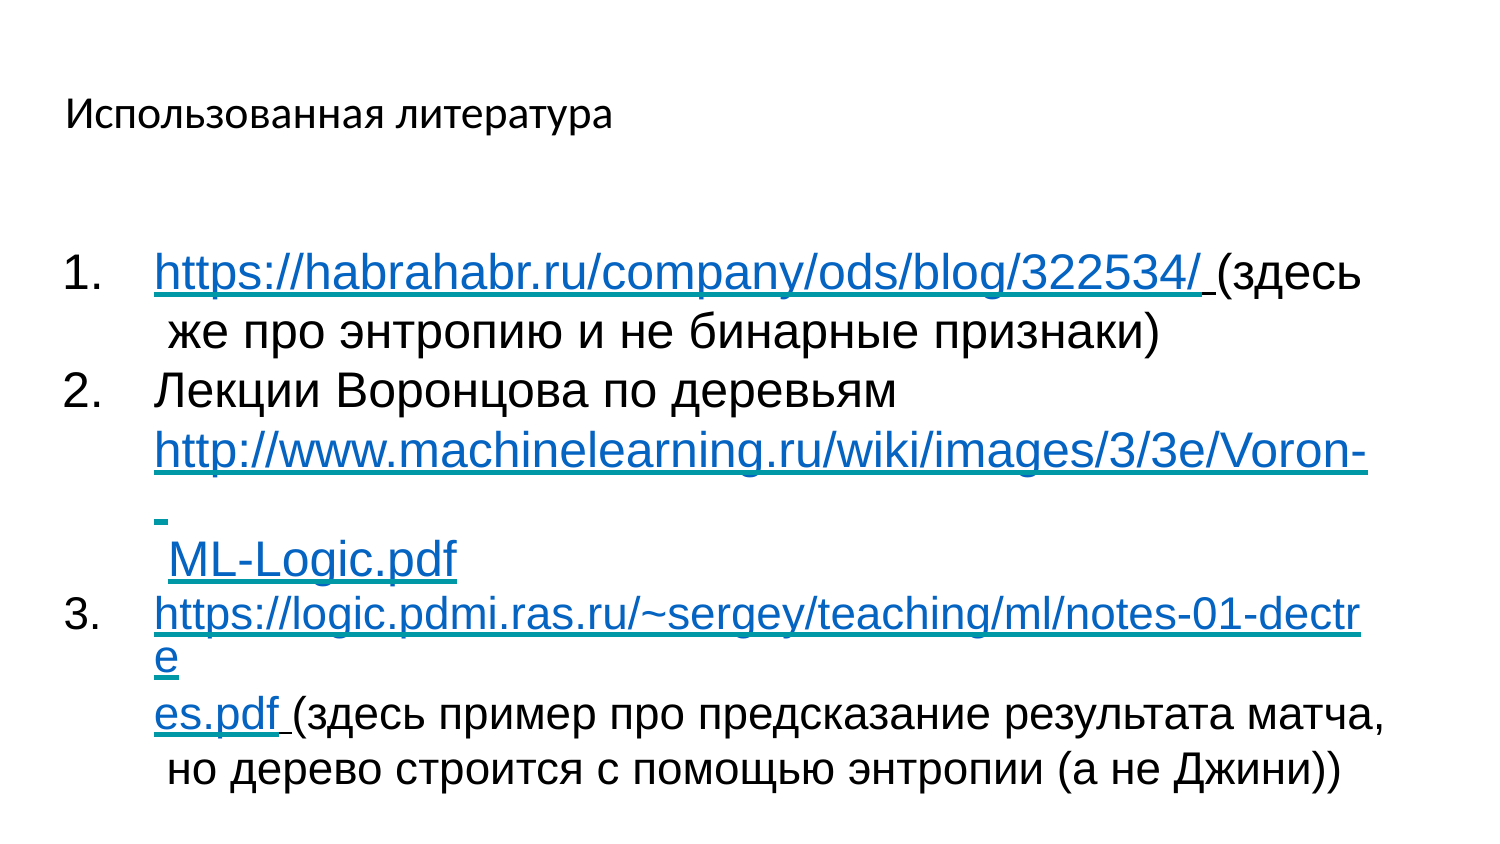

# Использованная литература
https://habrahabr.ru/company/ods/blog/322534/ (здесь  же про энтропию и не бинарные признаки)
Лекции Воронцова по деревьям  http://www.machinelearning.ru/wiki/images/3/3e/Voron-  ML-Logic.pdf
https://logic.pdmi.ras.ru/~sergey/teaching/ml/notes-01-dectre
es.pdf (здесь пример про предсказание результата матча,  но дерево строится с помощью энтропии (а не Джини))